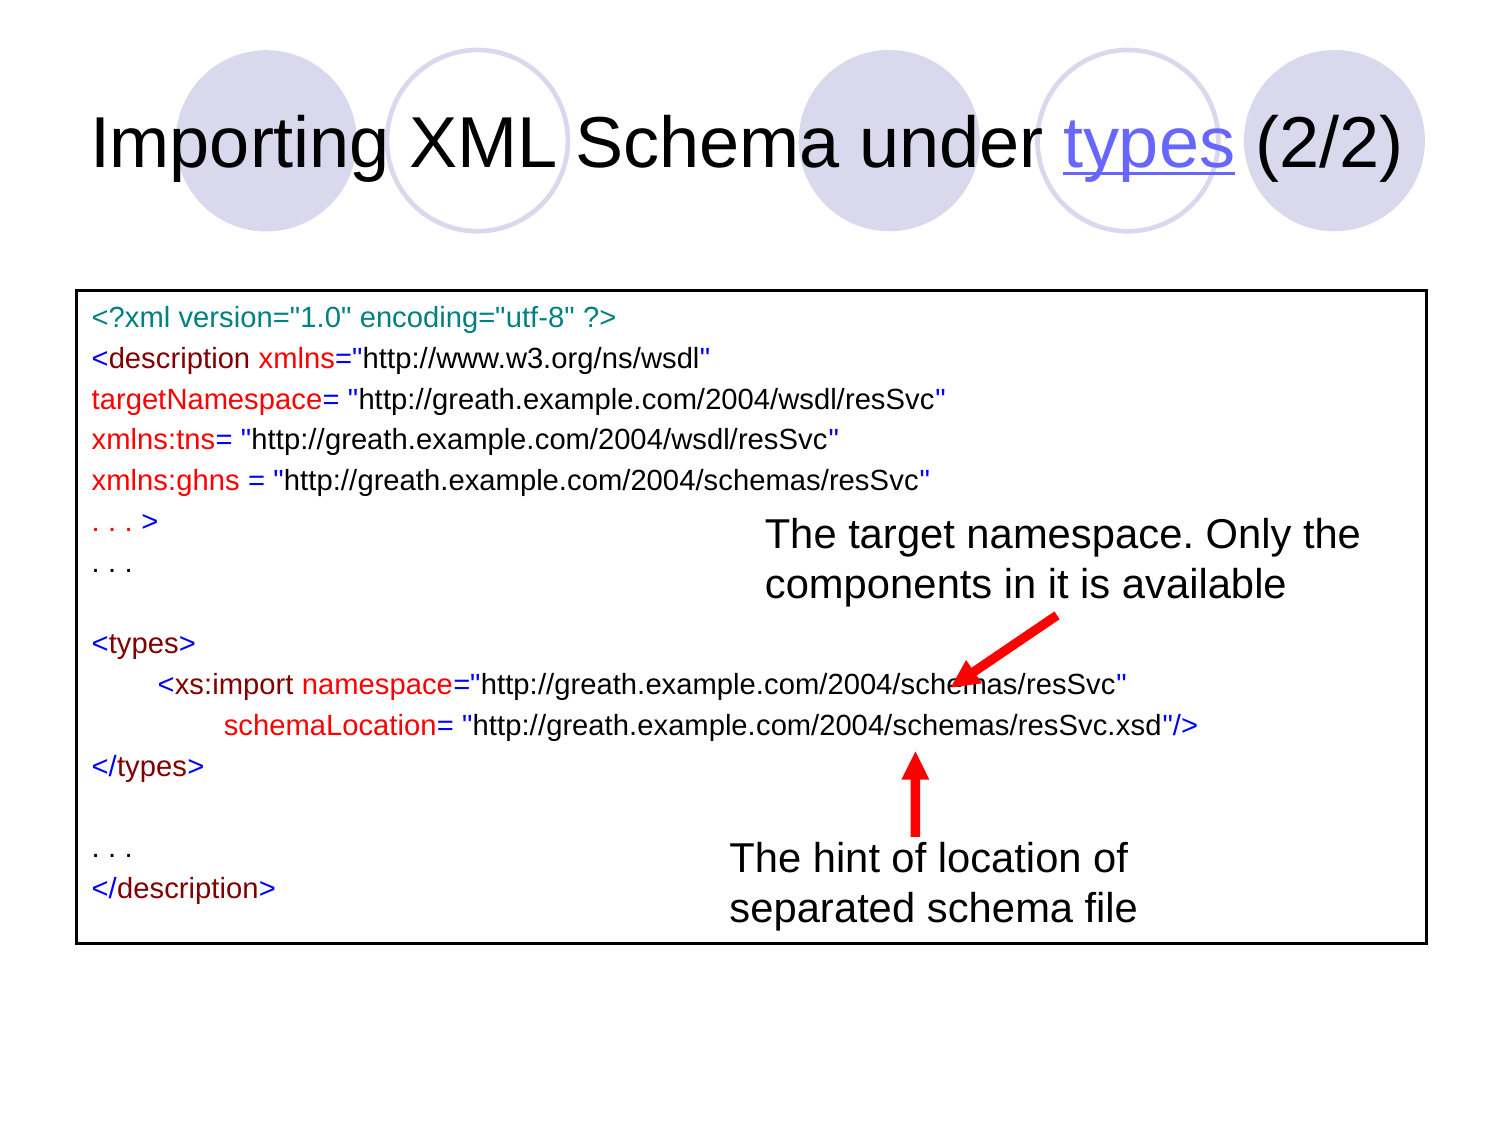

# Importing XML Schema under types (2/2)
<?xml version="1.0" encoding="utf-8" ?>
<description xmlns="http://www.w3.org/ns/wsdl"
targetNamespace= "http://greath.example.com/2004/wsdl/resSvc"
xmlns:tns= "http://greath.example.com/2004/wsdl/resSvc"
xmlns:ghns = "http://greath.example.com/2004/schemas/resSvc"
. . . >
. . .

<types>
        <xs:import namespace="http://greath.example.com/2004/schemas/resSvc"
                schemaLocation= "http://greath.example.com/2004/schemas/resSvc.xsd"/>
</types>

. . .
</description>
The target namespace. Only the components in it is available

The hint of location of separated schema file